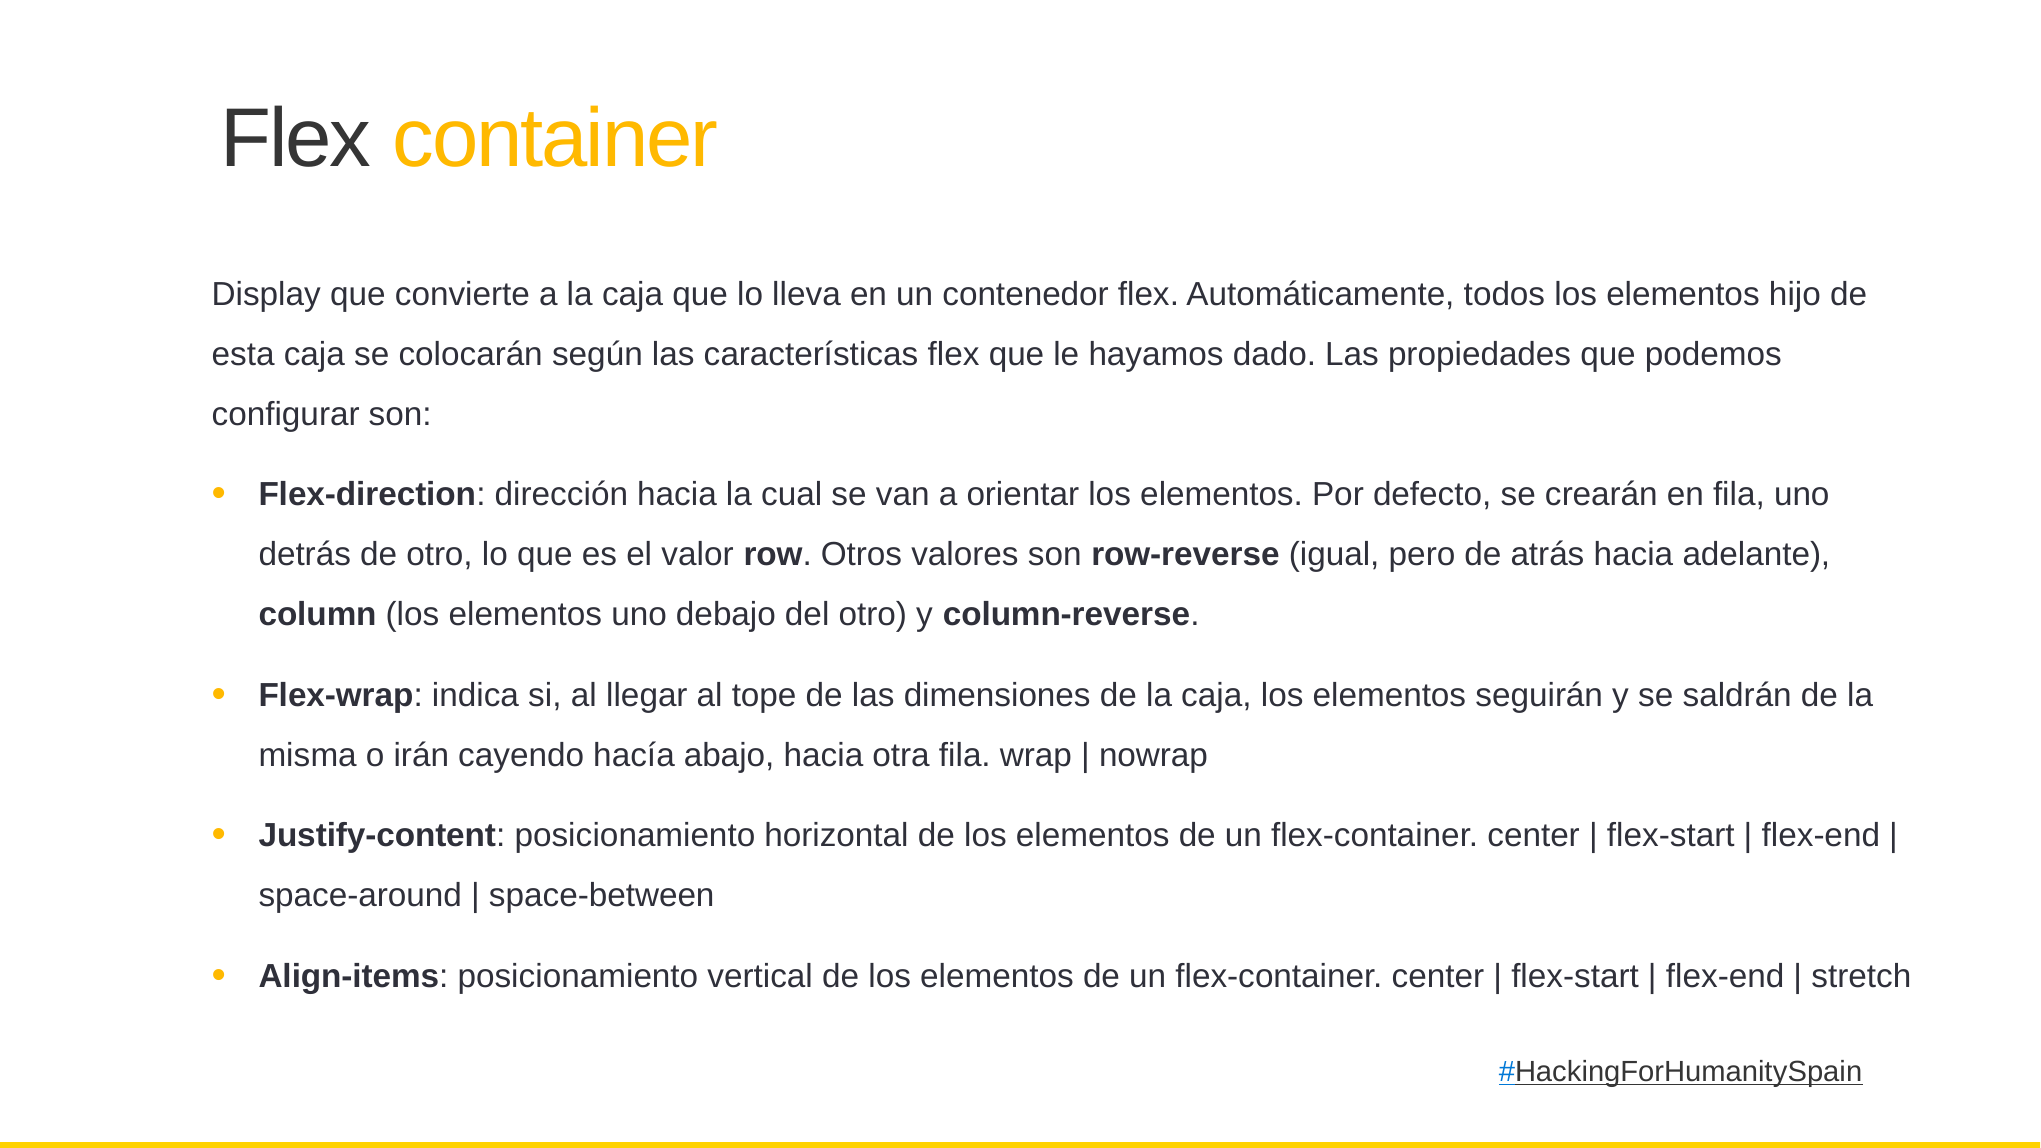

Flex container
Display que convierte a la caja que lo lleva en un contenedor flex. Automáticamente, todos los elementos hijo de esta caja se colocarán según las características flex que le hayamos dado. Las propiedades que podemos configurar son:
Flex-direction: dirección hacia la cual se van a orientar los elementos. Por defecto, se crearán en fila, uno detrás de otro, lo que es el valor row. Otros valores son row-reverse (igual, pero de atrás hacia adelante), column (los elementos uno debajo del otro) y column-reverse.
Flex-wrap: indica si, al llegar al tope de las dimensiones de la caja, los elementos seguirán y se saldrán de la misma o irán cayendo hacía abajo, hacia otra fila. wrap | nowrap
Justify-content: posicionamiento horizontal de los elementos de un flex-container. center | flex-start | flex-end | space-around | space-between
Align-items: posicionamiento vertical de los elementos de un flex-container. center | flex-start | flex-end | stretch

#HackingForHumanitySpain